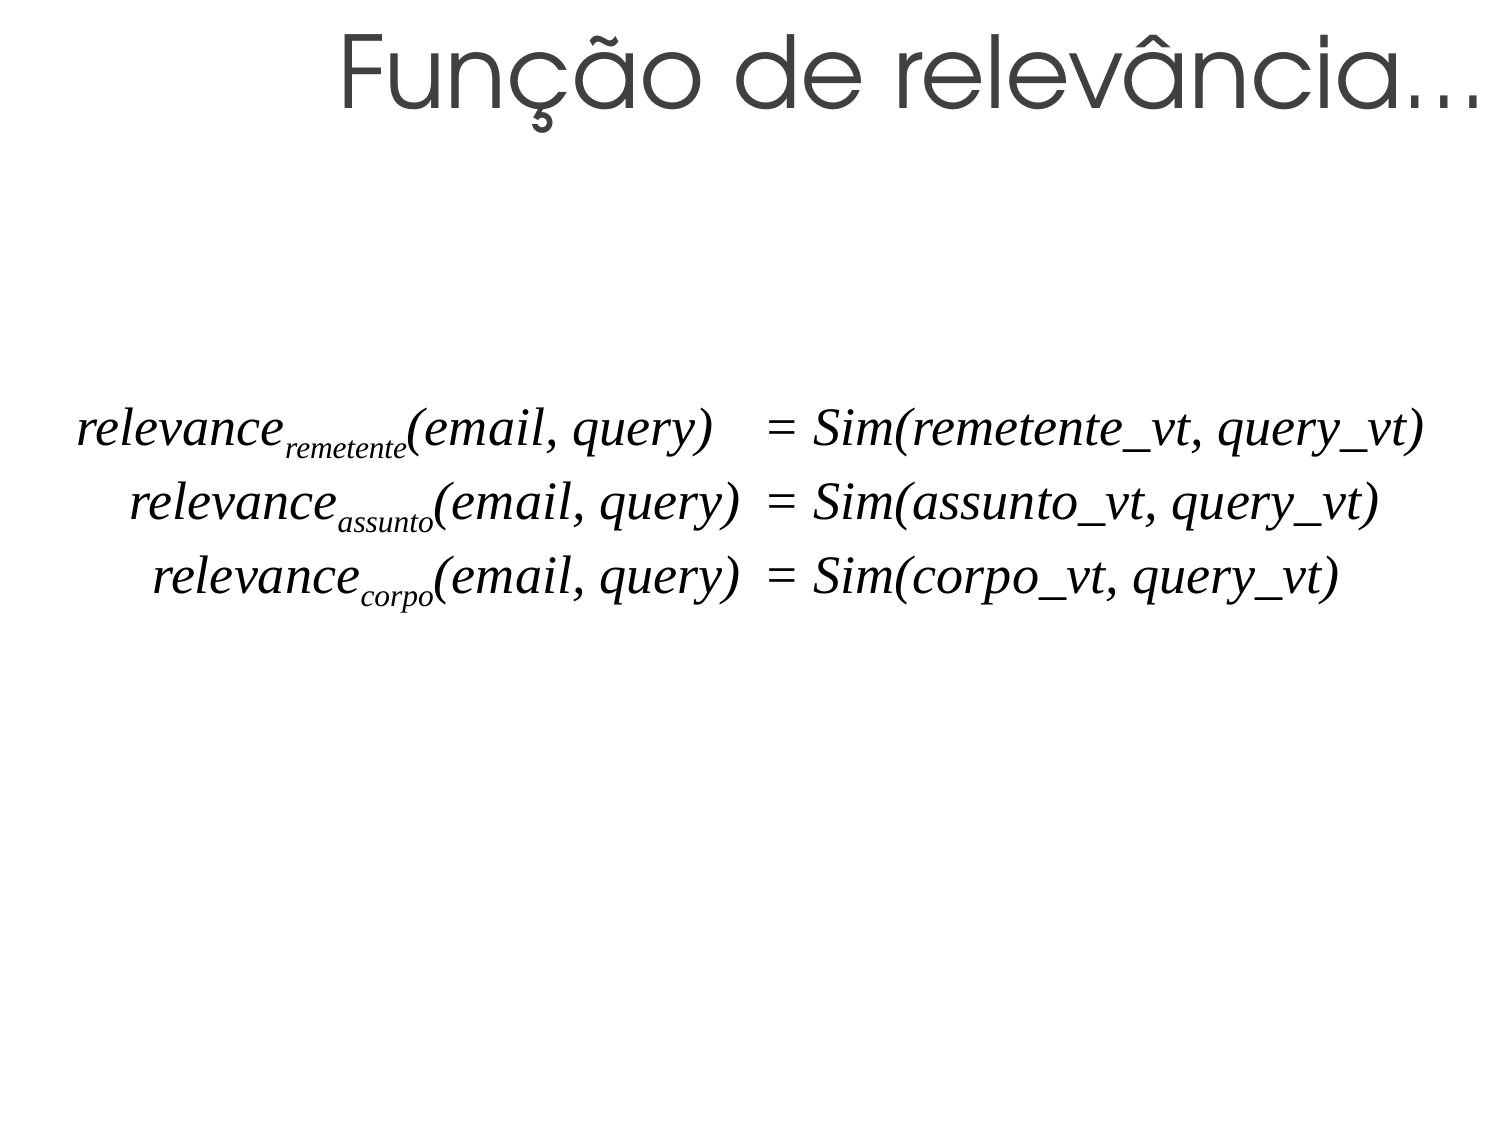

Função de relevância…
| relevanceremetente(email, query) | = Sim(remetente\_vt, query\_vt) |
| --- | --- |
| relevanceassunto(email, query) | = Sim(assunto\_vt, query\_vt) |
| relevancecorpo(email, query) | = Sim(corpo\_vt, query\_vt) |